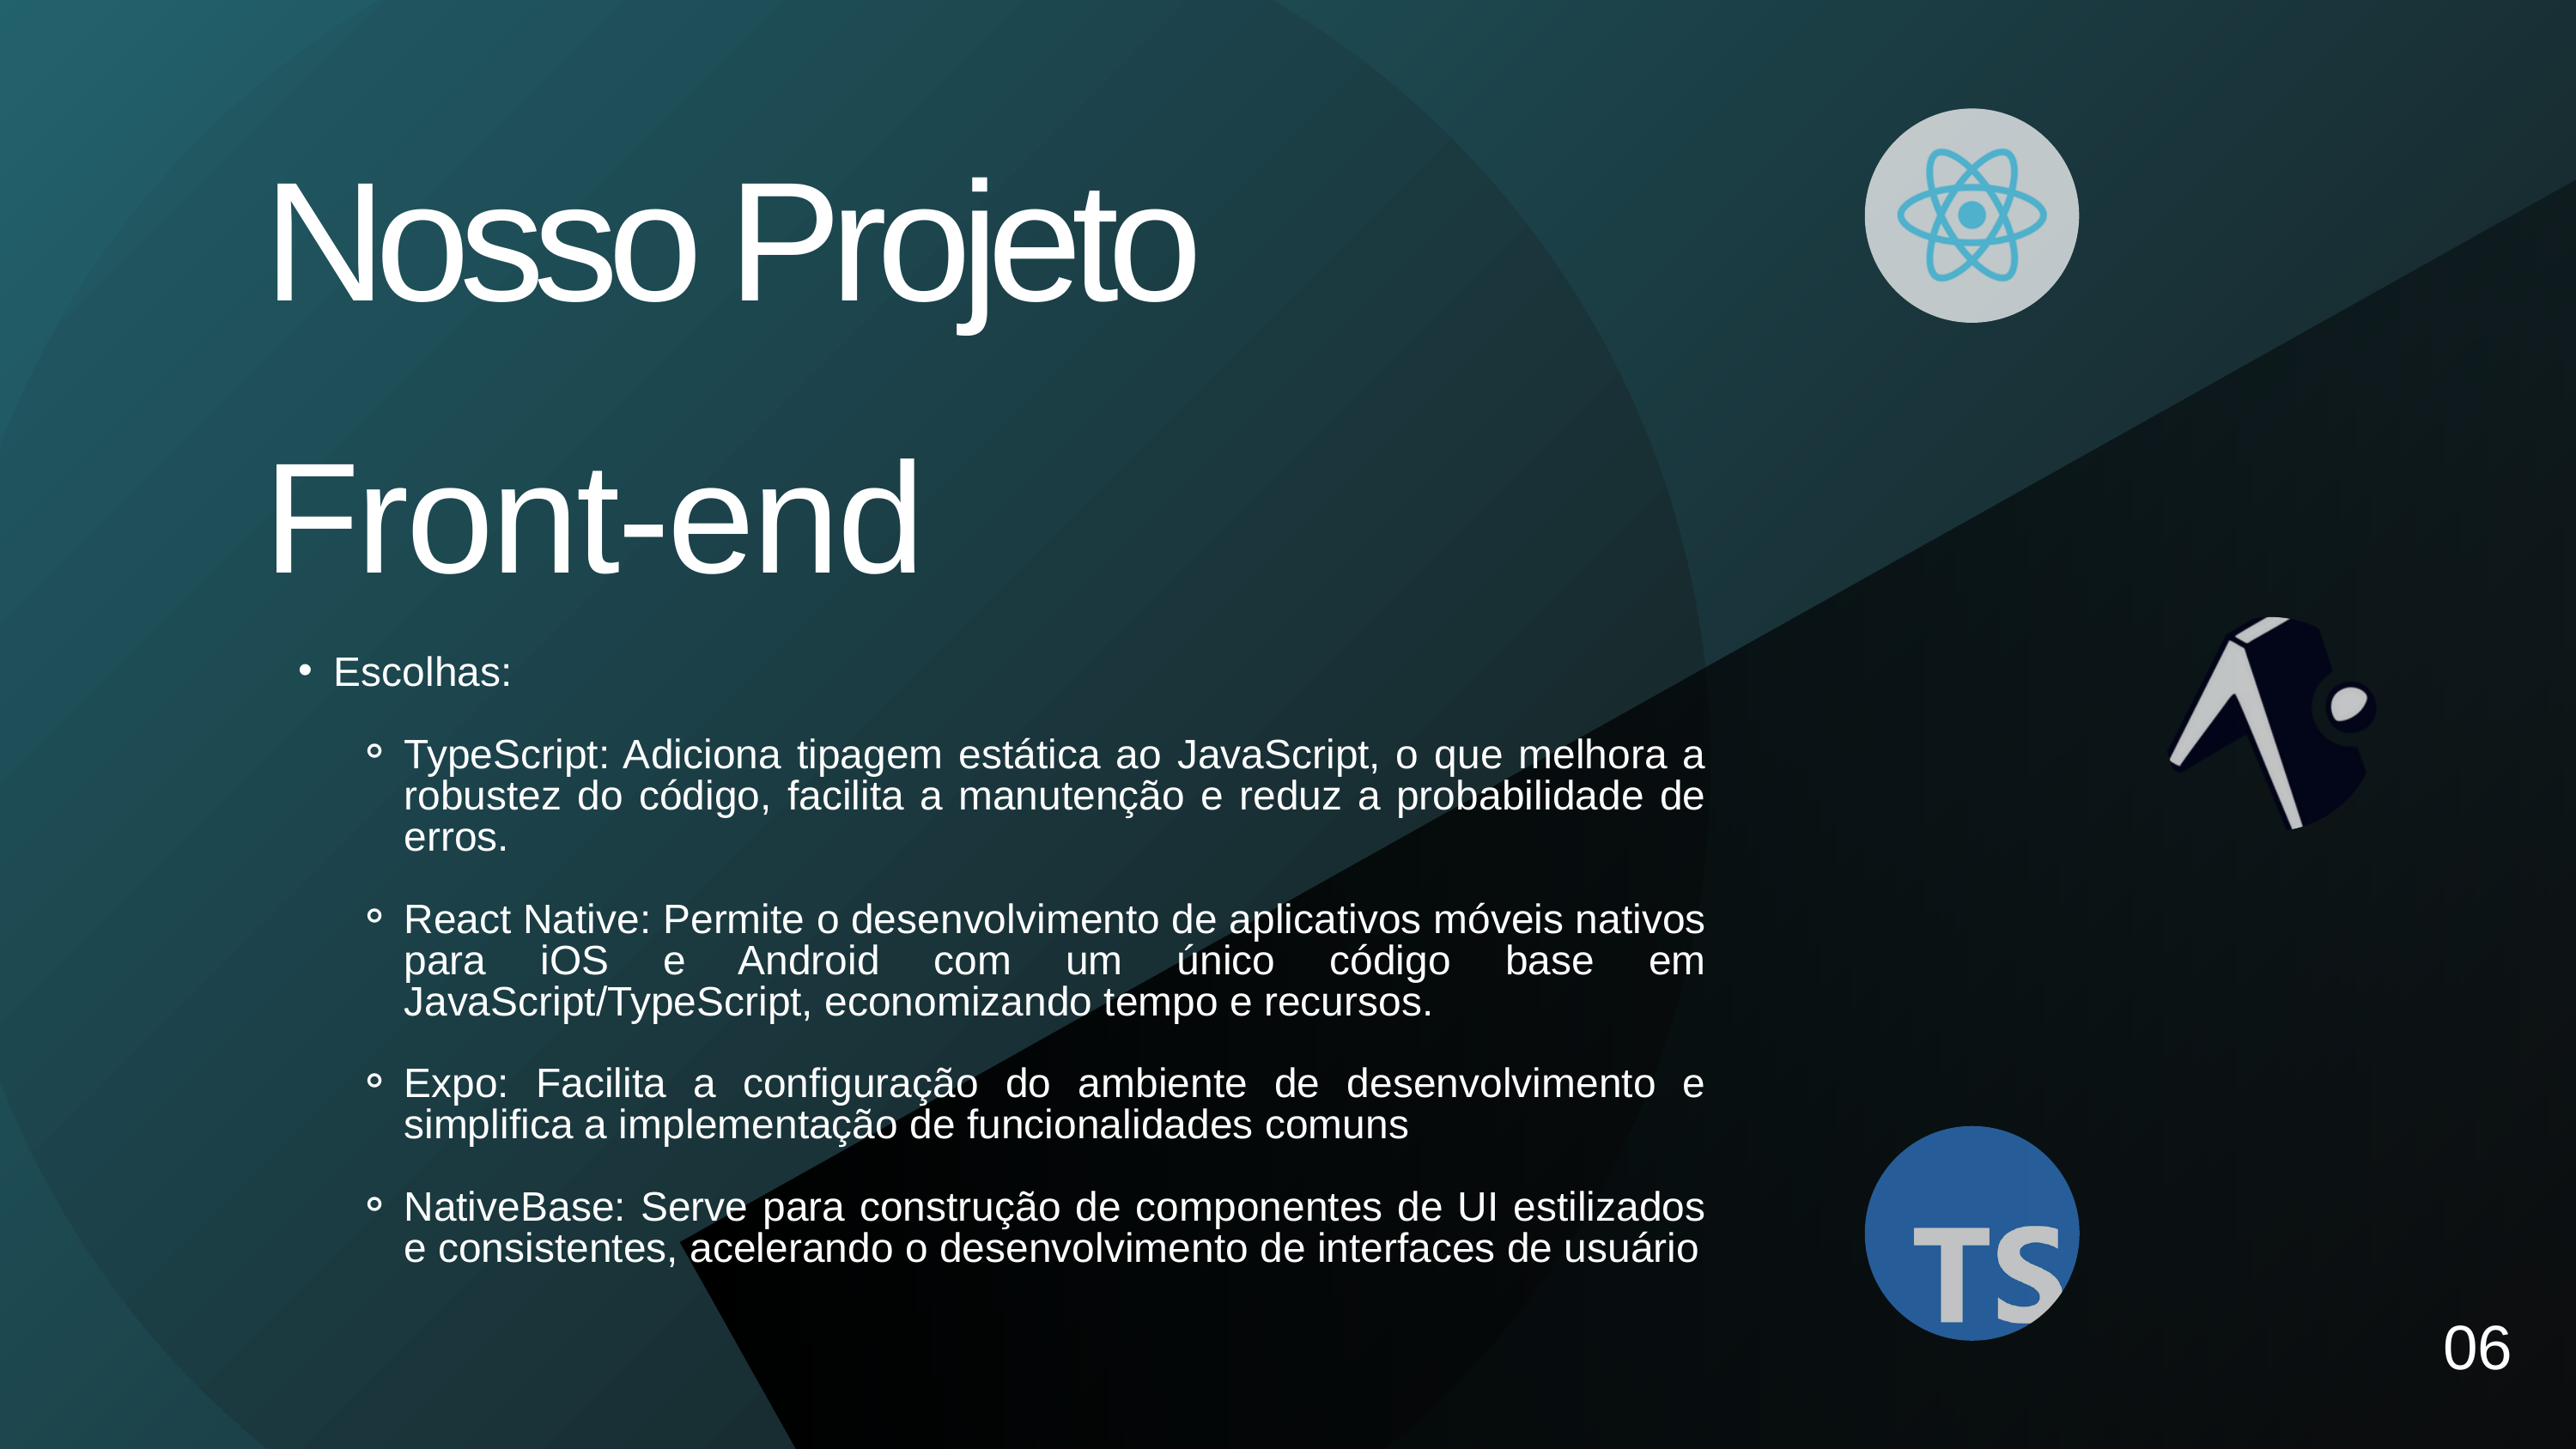

Nosso Projeto
Front-end

Escolhas:

TypeScript: Adiciona tipagem estática ao JavaScript, o que melhora a robustez do código, facilita a manutenção e reduz a probabilidade de erros.

React Native: Permite o desenvolvimento de aplicativos móveis nativos para iOS e Android com um único código base em JavaScript/TypeScript, economizando tempo e recursos.

Expo: Facilita a configuração do ambiente de desenvolvimento e simplifica a implementação de funcionalidades comuns

NativeBase: Serve para construção de componentes de UI estilizados e consistentes, acelerando o desenvolvimento de interfaces de usuário

06